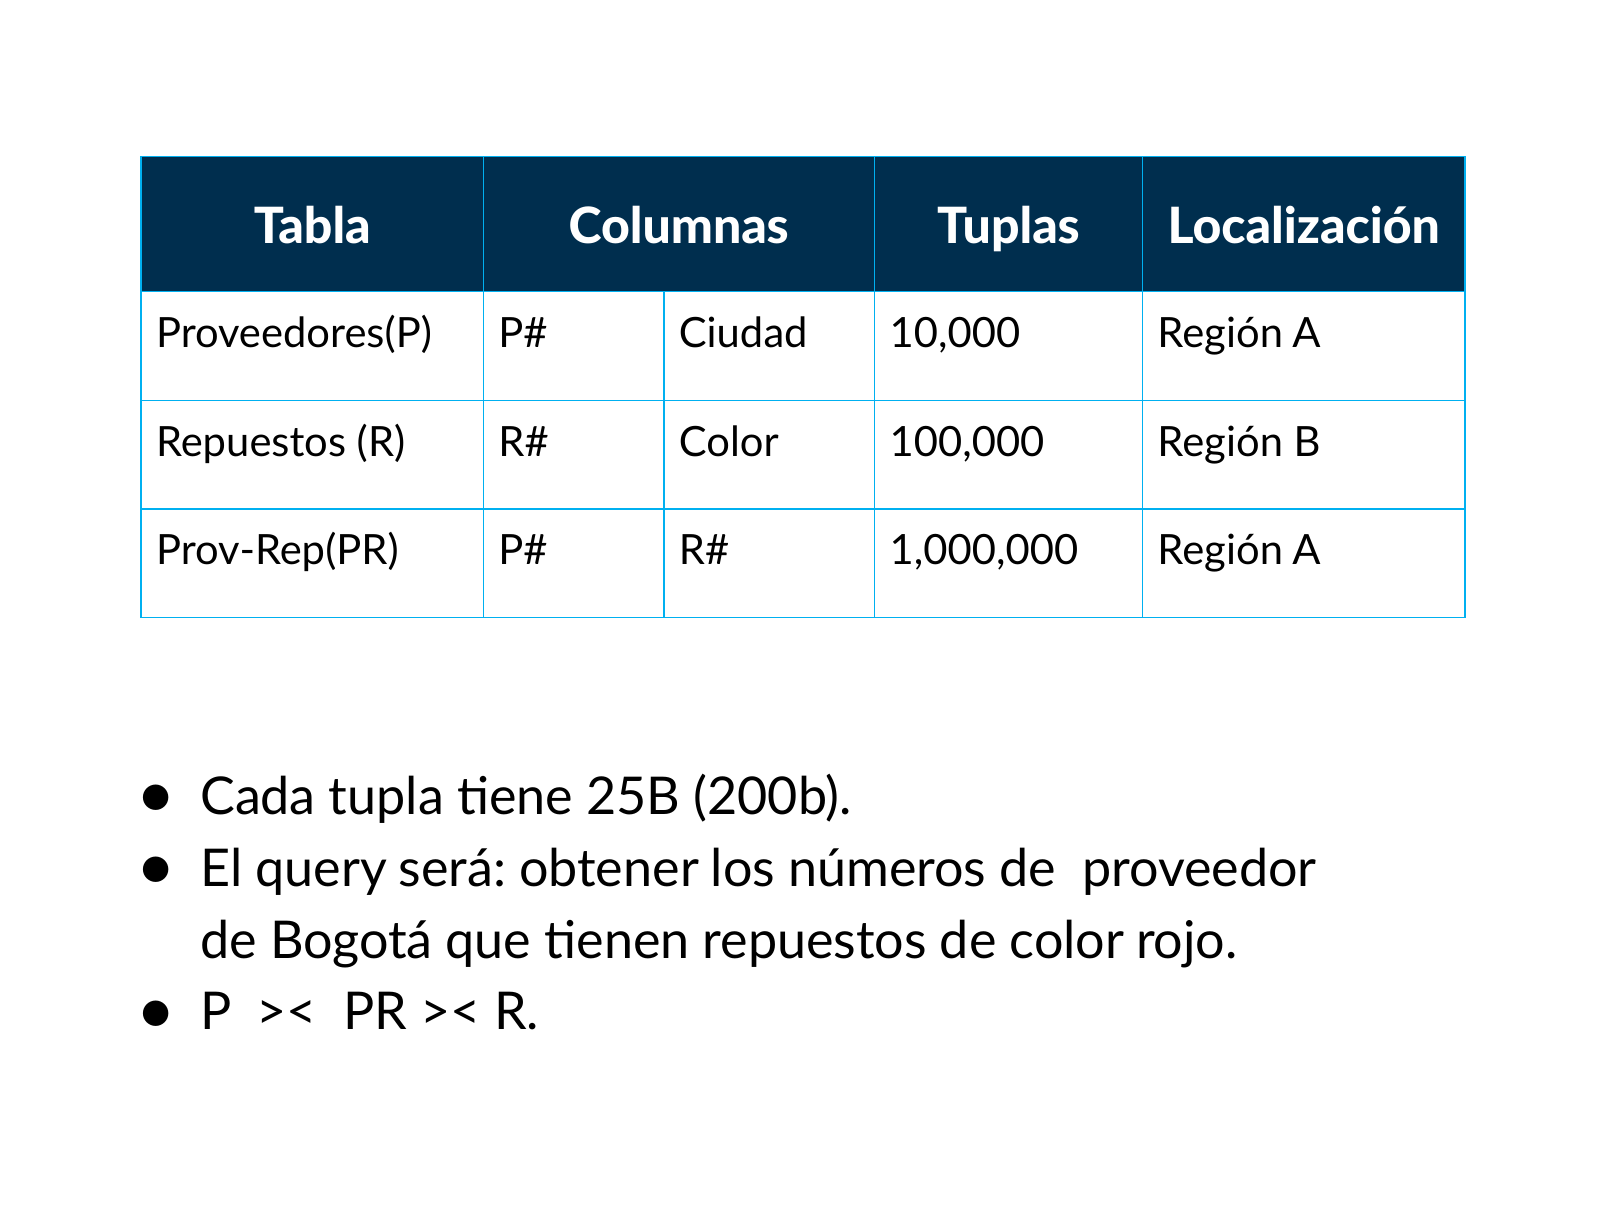

| Tabla | Columnas |  | Tuplas | Localización |
| --- | --- | --- | --- | --- |
| Proveedores(P) | P# | Ciudad | 10,000 | Región A |
| Repuestos (R) | R# | Color | 100,000 | Región B |
| Prov-Rep(PR) | P# | R# | 1,000,000 | Región A |
Cada tupla tiene 25B (200b).
El query será: obtener los números de  proveedor de Bogotá que tienen repuestos de color rojo.
P  ><  PR >< R.